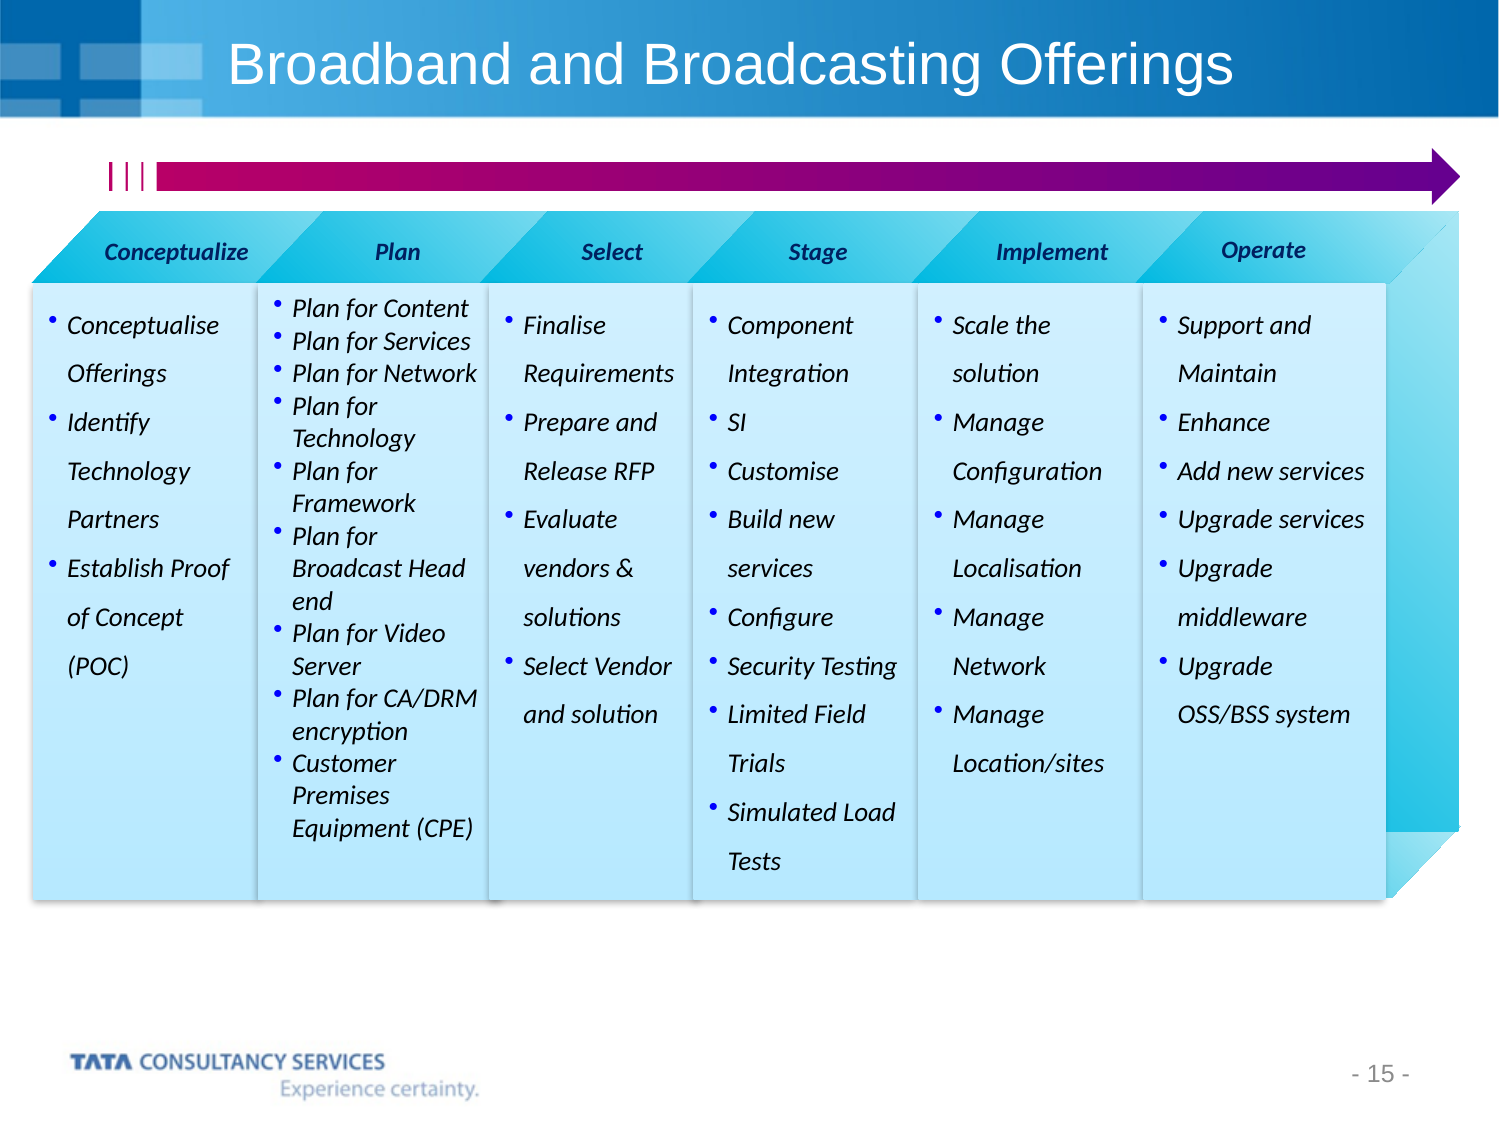

# Broadband and Broadcasting Offerings

Conceptualize
        Plan
     Select
     Stage
  Implement
    Operate

Conceptualise Offerings
Identify Technology Partners
Establish Proof of Concept (POC)
Plan for Content
Plan for Services
Plan for Network
Plan for Technology
Plan for Framework
Plan for Broadcast Head end
Plan for Video Server
Plan for CA/DRM encryption
Customer Premises Equipment (CPE)
Finalise Requirements
Prepare and Release RFP
Evaluate vendors & solutions
Select Vendor and solution
Component Integration
SI
Customise
Build new services
Configure
Security Testing
Limited Field Trials
Simulated Load Tests
Scale the solution
Manage Configuration
Manage Localisation
Manage Network
Manage Location/sites
Support and Maintain
Enhance
Add new services
Upgrade services
Upgrade middleware
Upgrade OSS/BSS system
          Stage
- 15 -